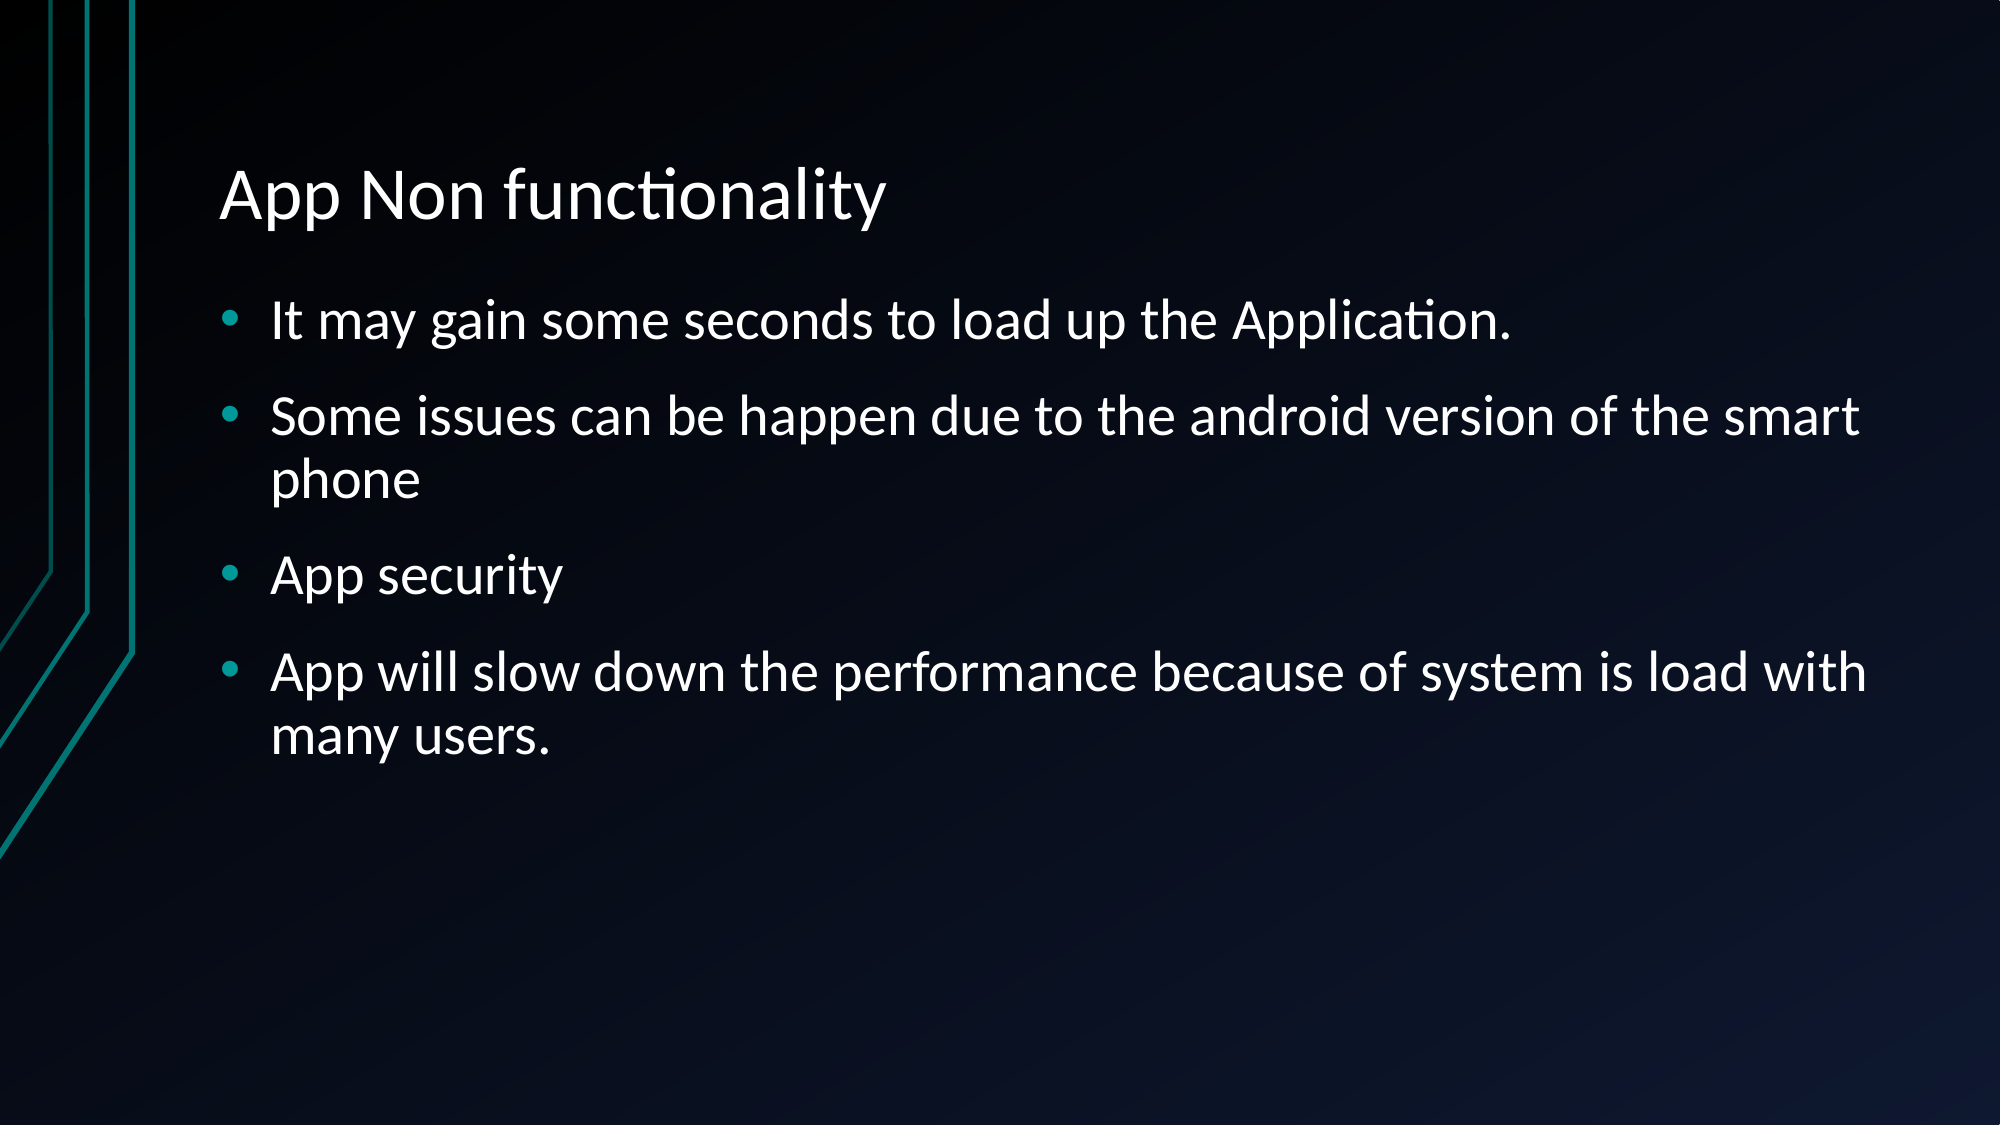

# App Non functionality
It may gain some seconds to load up the Application.
Some issues can be happen due to the android version of the smart phone
App security
App will slow down the performance because of system is load with many users.